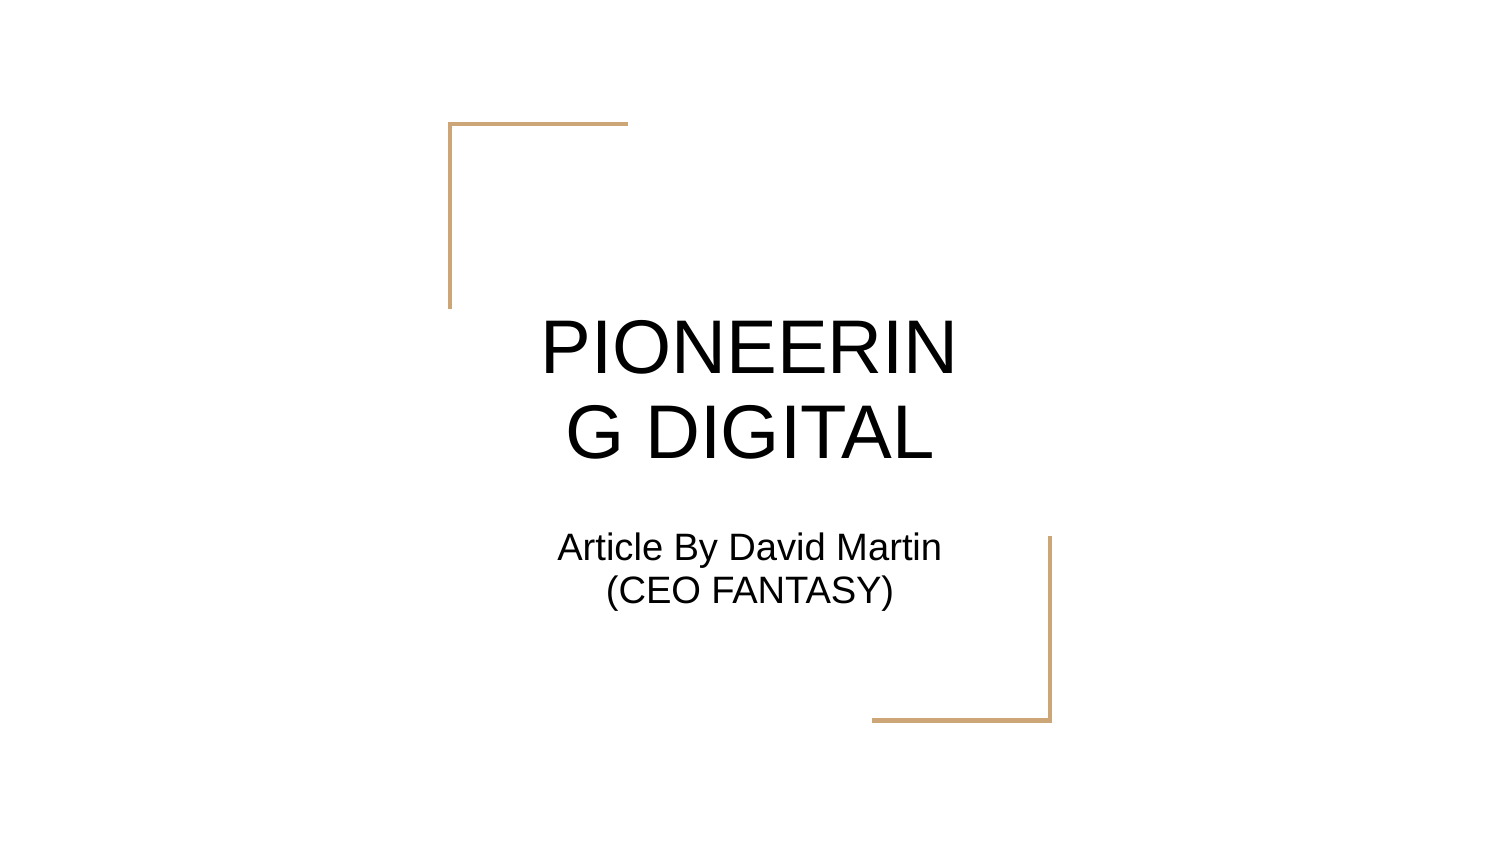

# PIONEERING DIGITAL
Article By David Martin
(CEO FANTASY)